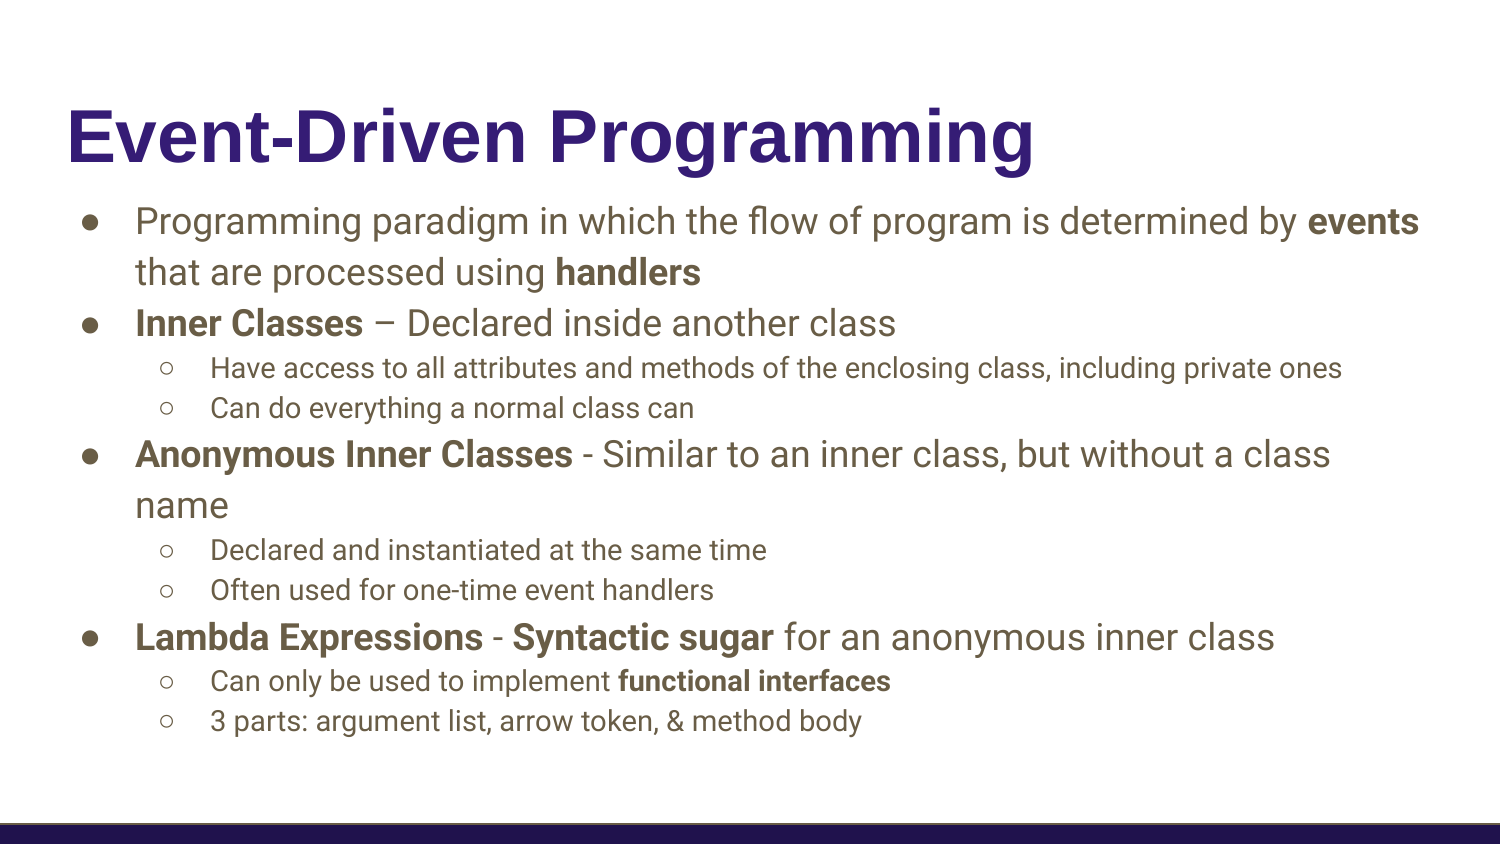

# Event-Driven Programming
Programming paradigm in which the flow of program is determined by events that are processed using handlers
Inner Classes – Declared inside another class
Have access to all attributes and methods of the enclosing class, including private ones
Can do everything a normal class can
Anonymous Inner Classes - Similar to an inner class, but without a class name
Declared and instantiated at the same time
Often used for one-time event handlers
Lambda Expressions - Syntactic sugar for an anonymous inner class
Can only be used to implement functional interfaces
3 parts: argument list, arrow token, & method body